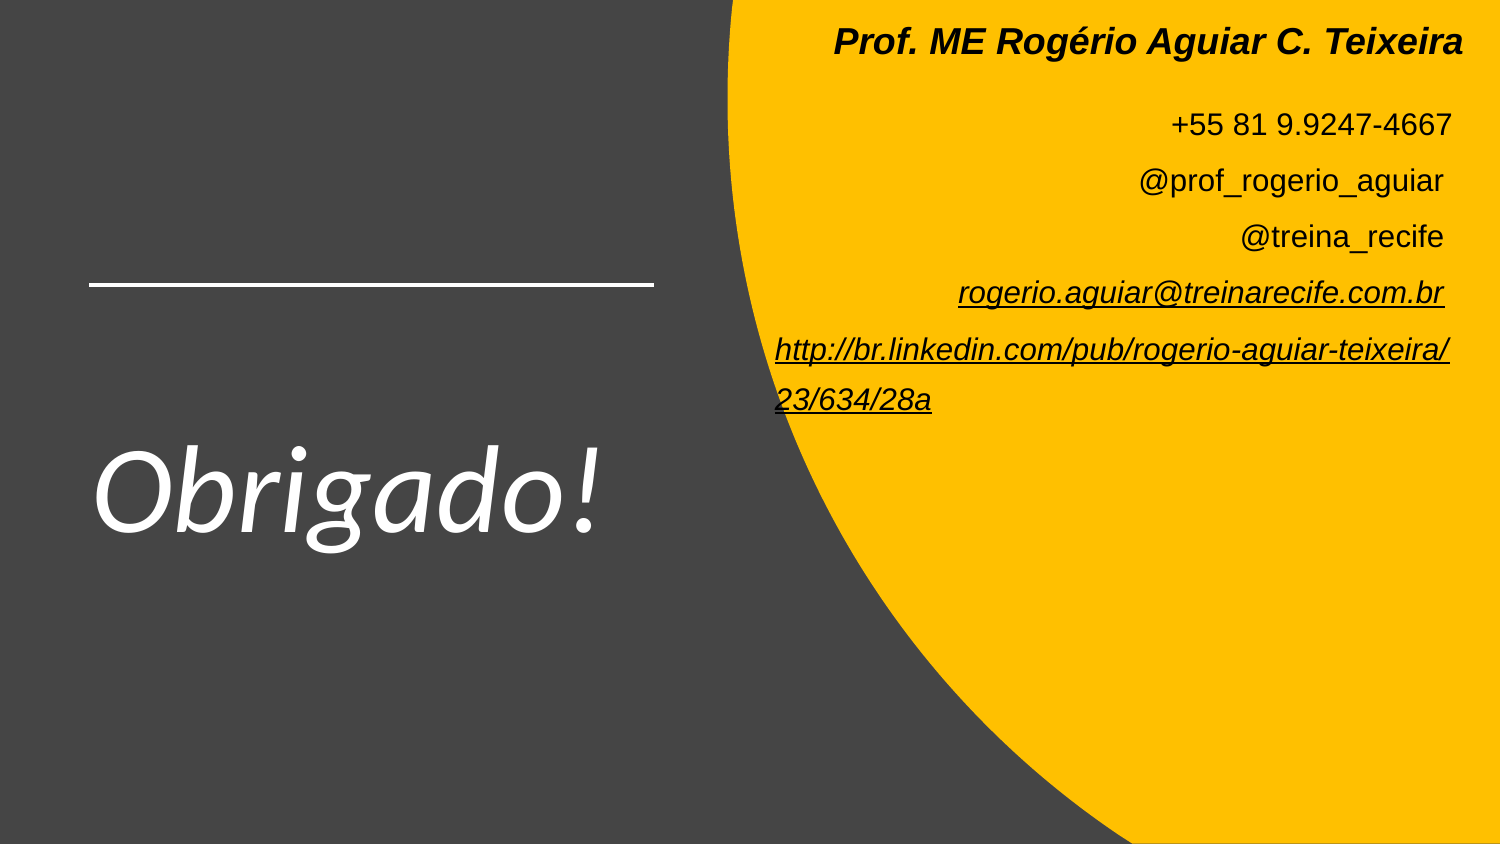

Prof. ME Rogério Aguiar C. Teixeira
+55 81 9.9247-4667
@prof_rogerio_aguiar
@treina_recife
rogerio.aguiar@treinarecife.com.br
http://br.linkedin.com/pub/rogerio-aguiar-teixeira/23/634/28a
Obrigado!